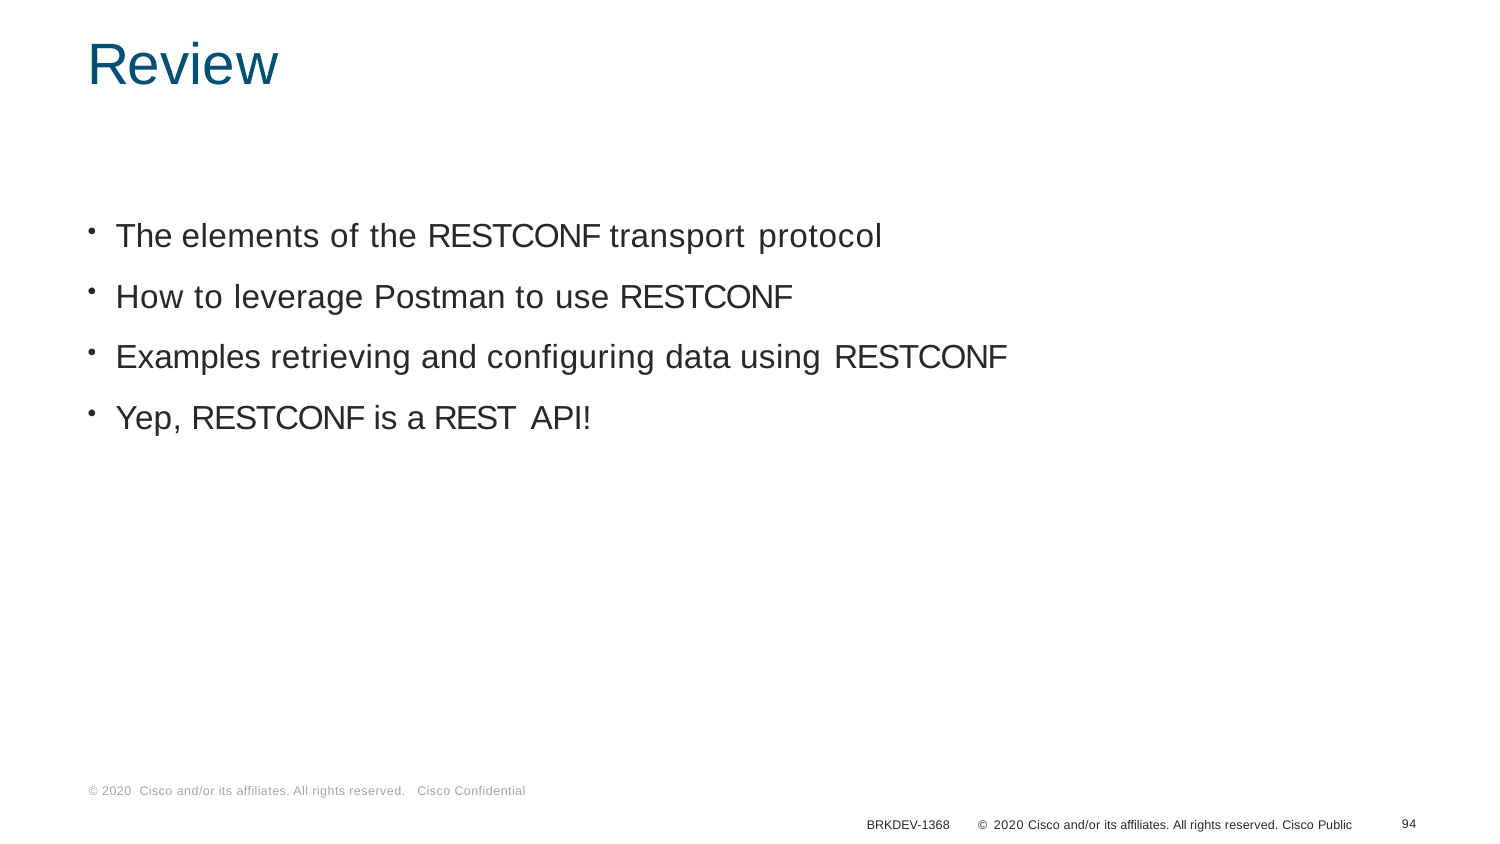

# Review
The elements of the RESTCONF transport protocol
How to leverage Postman to use RESTCONF
Examples retrieving and configuring data using RESTCONF
Yep, RESTCONF is a REST API!
94
© 2020 Cisco and/or its affiliates. All rights reserved. Cisco Public
BRKDEV-1368